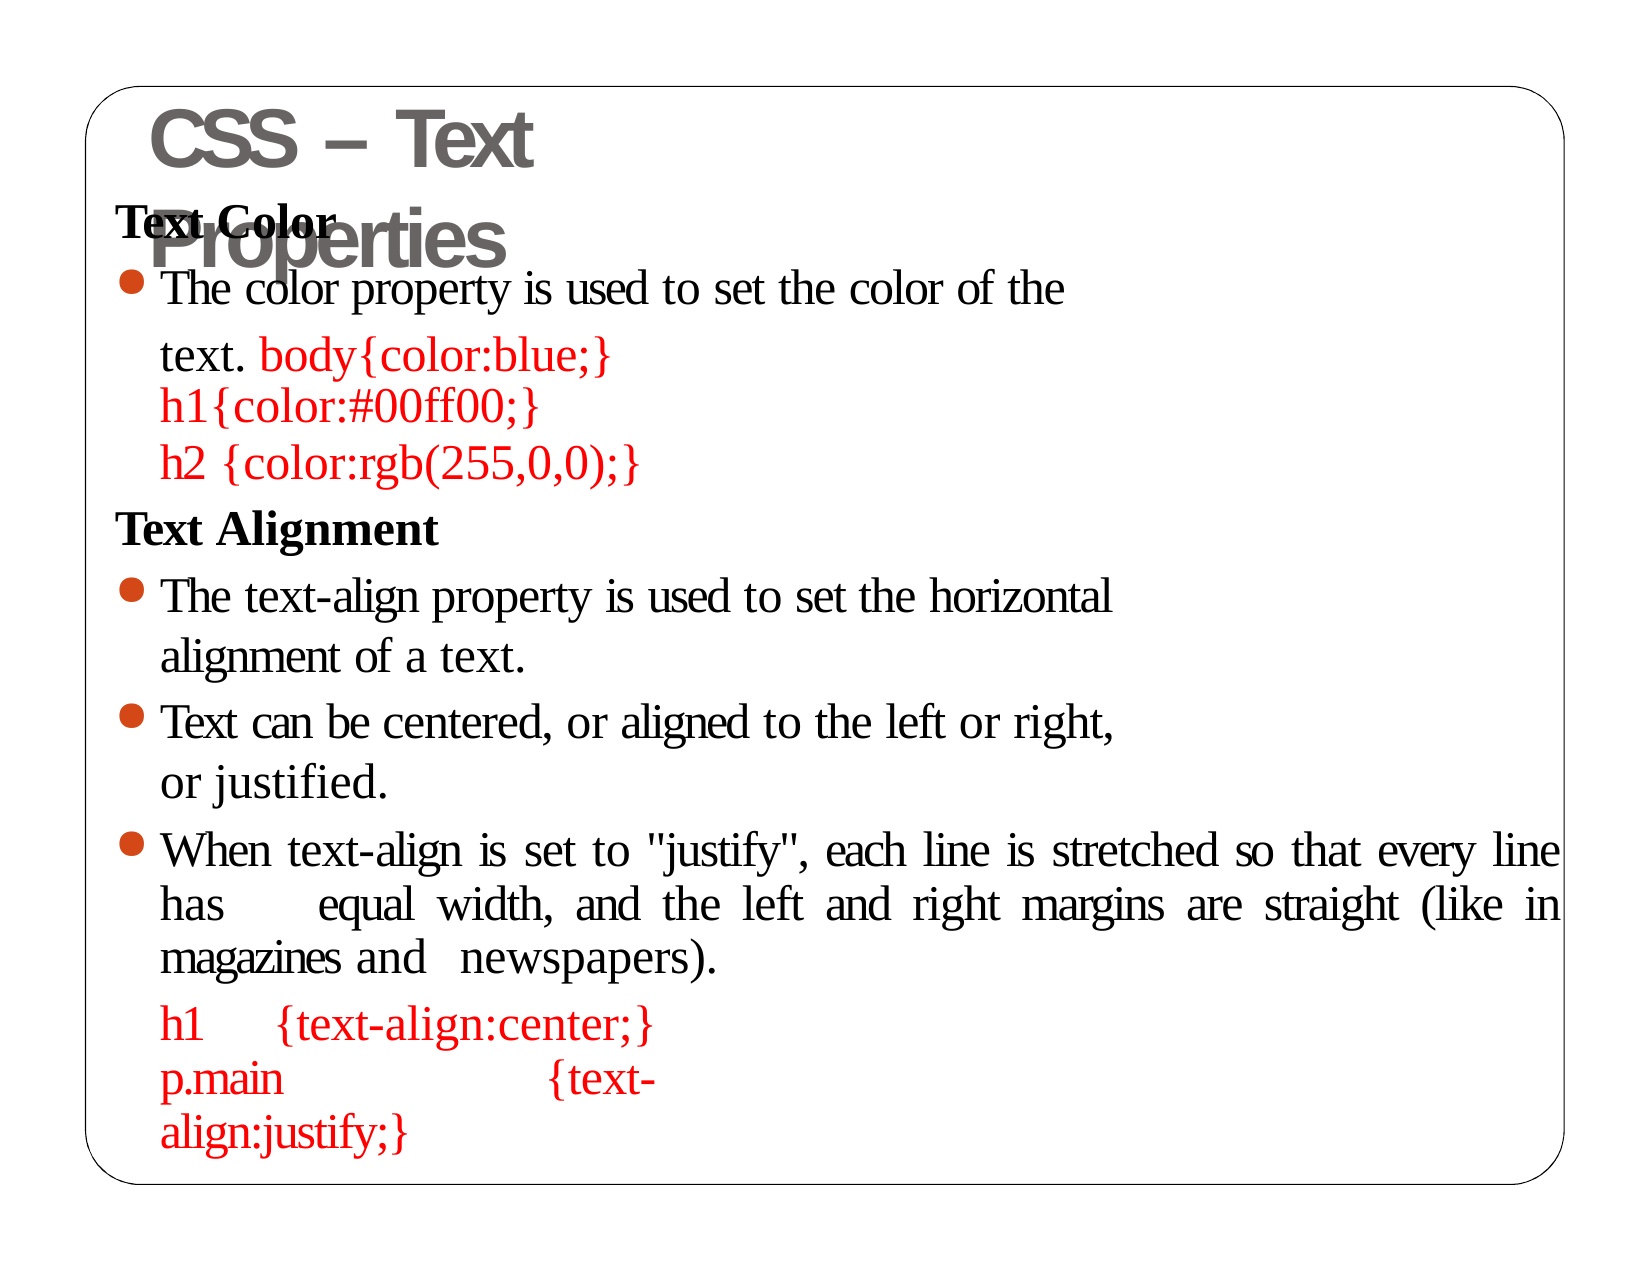

# CSS – Text Properties
Text Color
The color property is used to set the color of the text. body{color:blue;}
h1{color:#00ff00;}
h2 {color:rgb(255,0,0);}
Text Alignment
The text-align property is used to set the horizontal alignment of a text.
Text can be centered, or aligned to the left or right, or justified.
When text-align is set to "justify", each line is stretched so that every line has 	equal width, and the left and right margins are straight (like in magazines and 	newspapers).
h1 {text-align:center;} p.main {text-align:justify;}
29